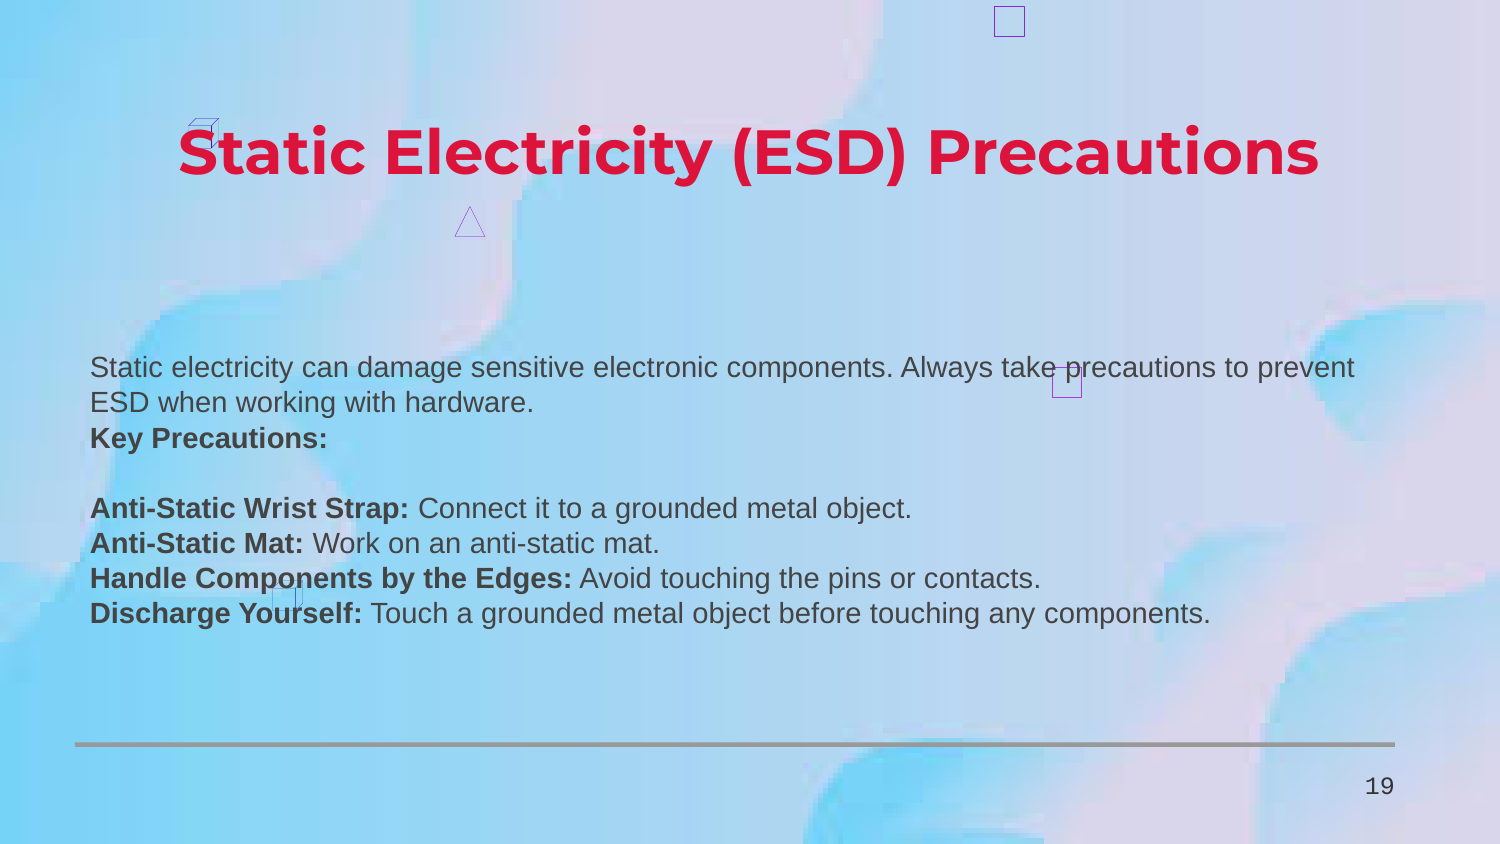

Static Electricity (ESD) Precautions

Static electricity can damage sensitive electronic components. Always take precautions to prevent ESD when working with hardware.
Key Precautions:

Anti-Static Wrist Strap: Connect it to a grounded metal object.
Anti-Static Mat: Work on an anti-static mat.
Handle Components by the Edges: Avoid touching the pins or contacts.
Discharge Yourself: Touch a grounded metal object before touching any components.

19